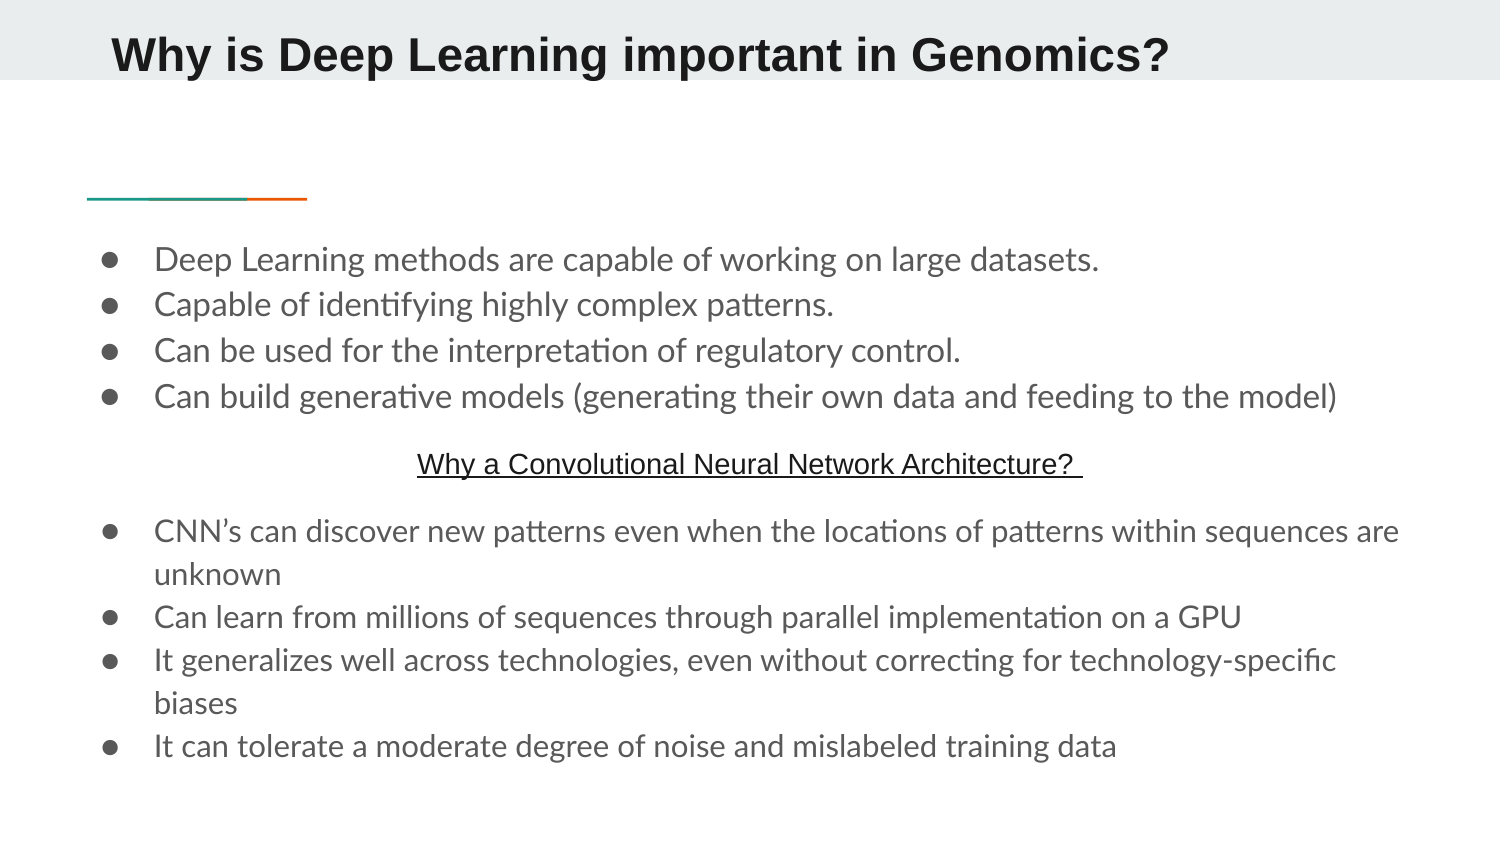

# Why is Deep Learning important in Genomics?
Deep Learning methods are capable of working on large datasets.
Capable of identifying highly complex patterns.
Can be used for the interpretation of regulatory control.
Can build generative models (generating their own data and feeding to the model)
Why a Convolutional Neural Network Architecture?
CNN’s can discover new patterns even when the locations of patterns within sequences are unknown
Can learn from millions of sequences through parallel implementation on a GPU
It generalizes well across technologies, even without correcting for technology-specific biases
It can tolerate a moderate degree of noise and mislabeled training data